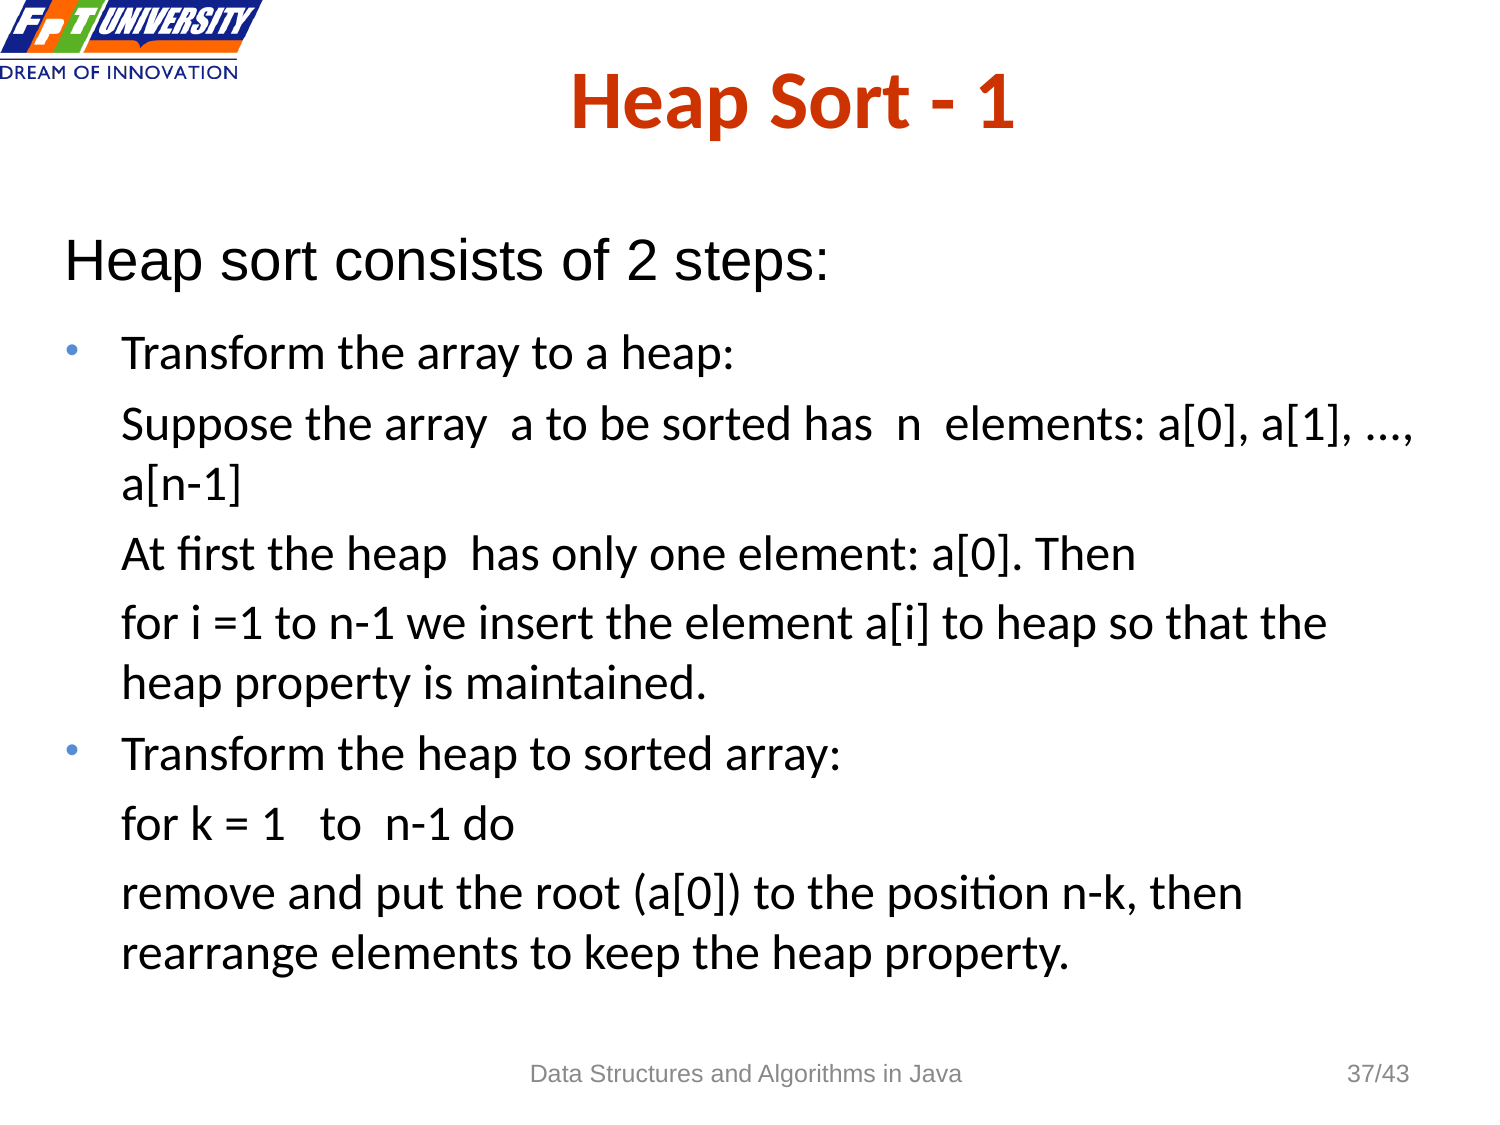

# Heap Sort - 1
Heap sort consists of 2 steps:
Transform the array to a heap:
	Suppose the array  a to be sorted has  n  elements: a[0], a[1], ..., a[n-1]
	At first the heap  has only one element: a[0]. Then
	for i =1 to n-1 we insert the element a[i] to heap so that the  heap property is maintained.
Transform the heap to sorted array:
	for k = 1   to  n-1 do
	remove and put the root (a[0]) to the position n-k, then rearrange elements to keep the heap property.
Data Structures and Algorithms in Java
37/43